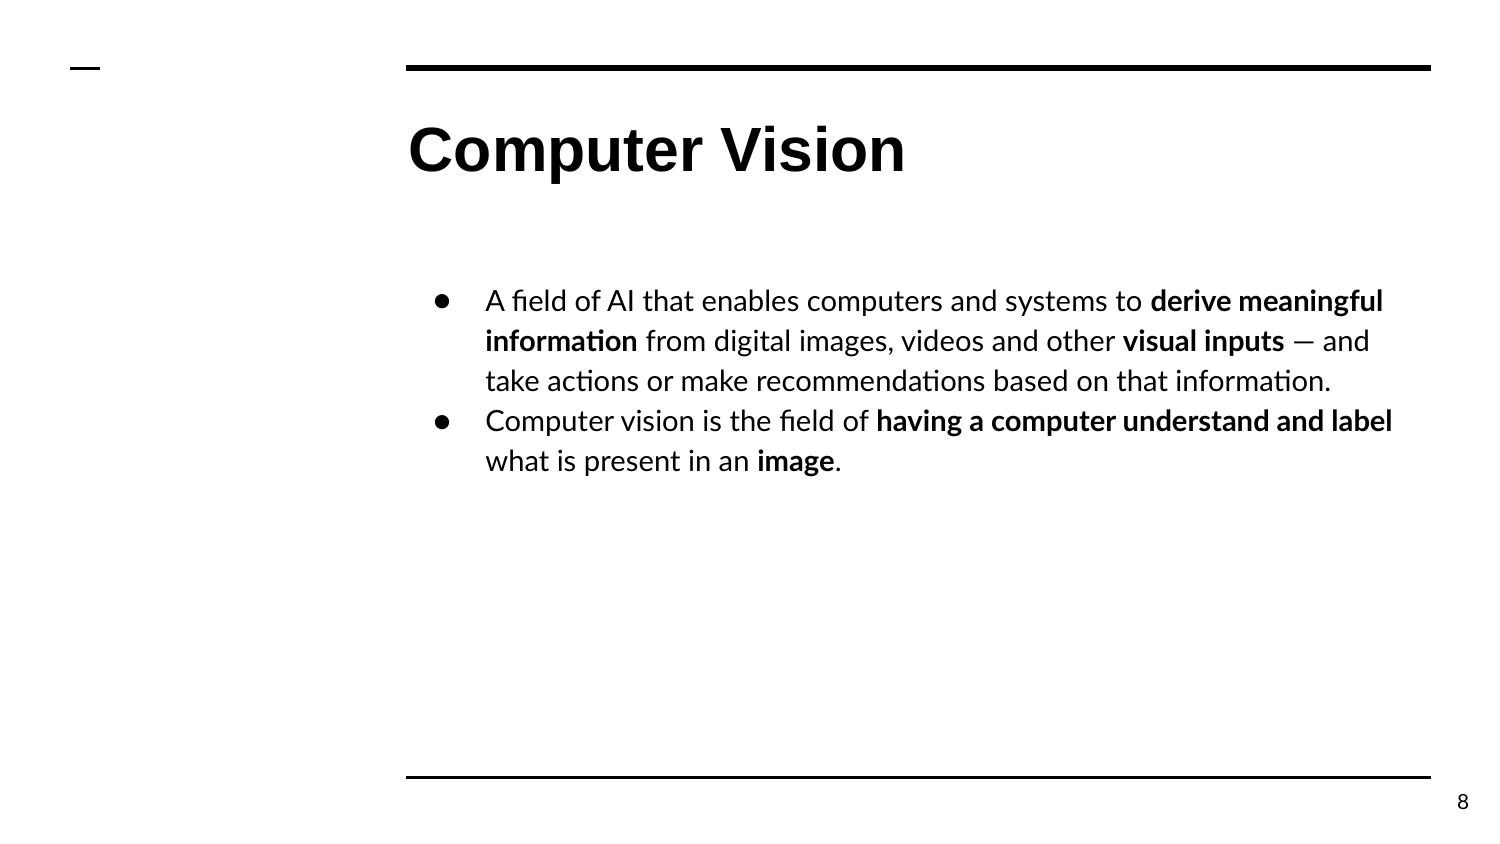

# Computer Vision
A field of AI that enables computers and systems to derive meaningful information from digital images, videos and other visual inputs — and take actions or make recommendations based on that information.
Computer vision is the field of having a computer understand and label what is present in an image.
8